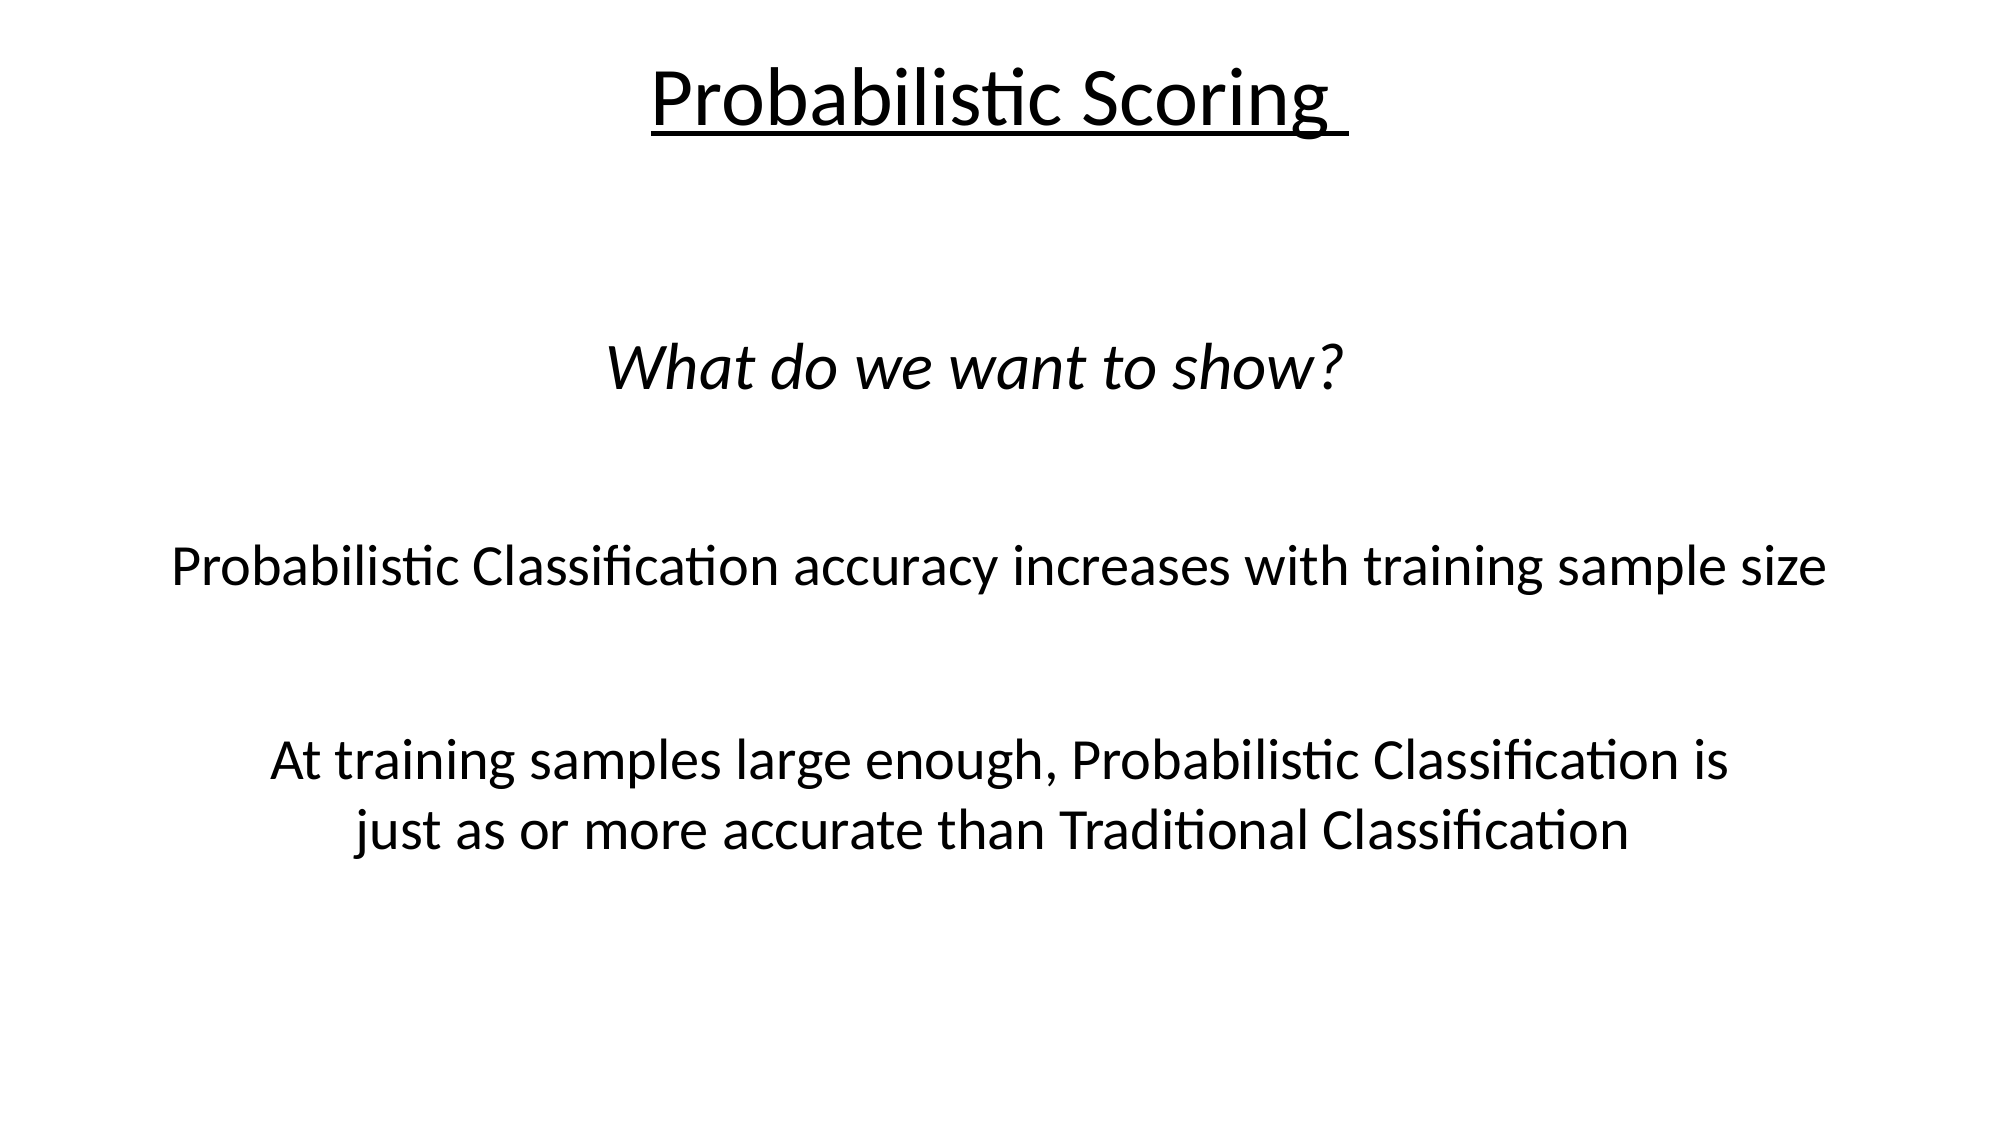

Probabilistic Scoring
What do we want to show?
Probabilistic Classification accuracy increases with training sample size
At training samples large enough, Probabilistic Classification is just as or more accurate than Traditional Classification